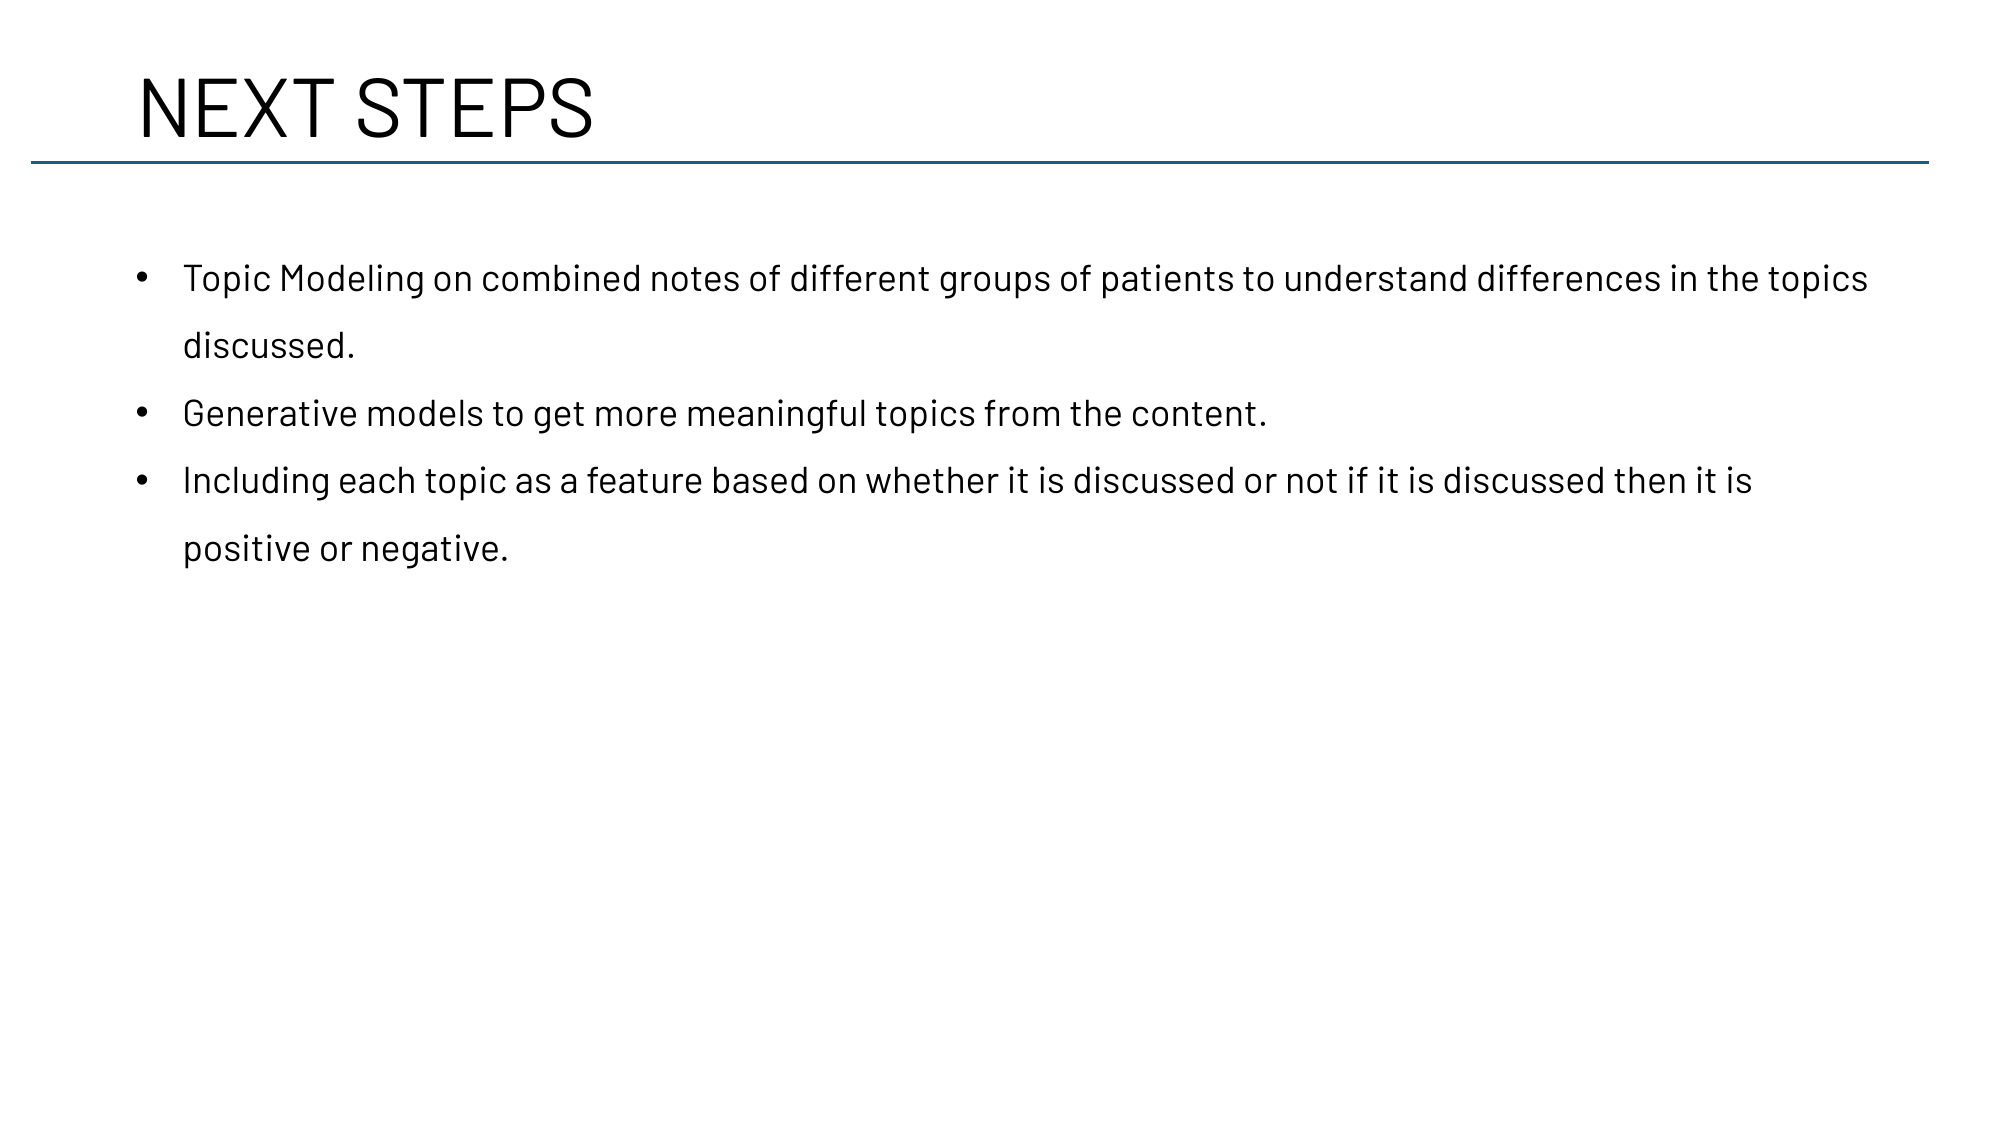

# NEXT STEPS
Topic Modeling on combined notes of different groups of patients to understand differences in the topics discussed.
Generative models to get more meaningful topics from the content.
Including each topic as a feature based on whether it is discussed or not if it is discussed then it is positive or negative.